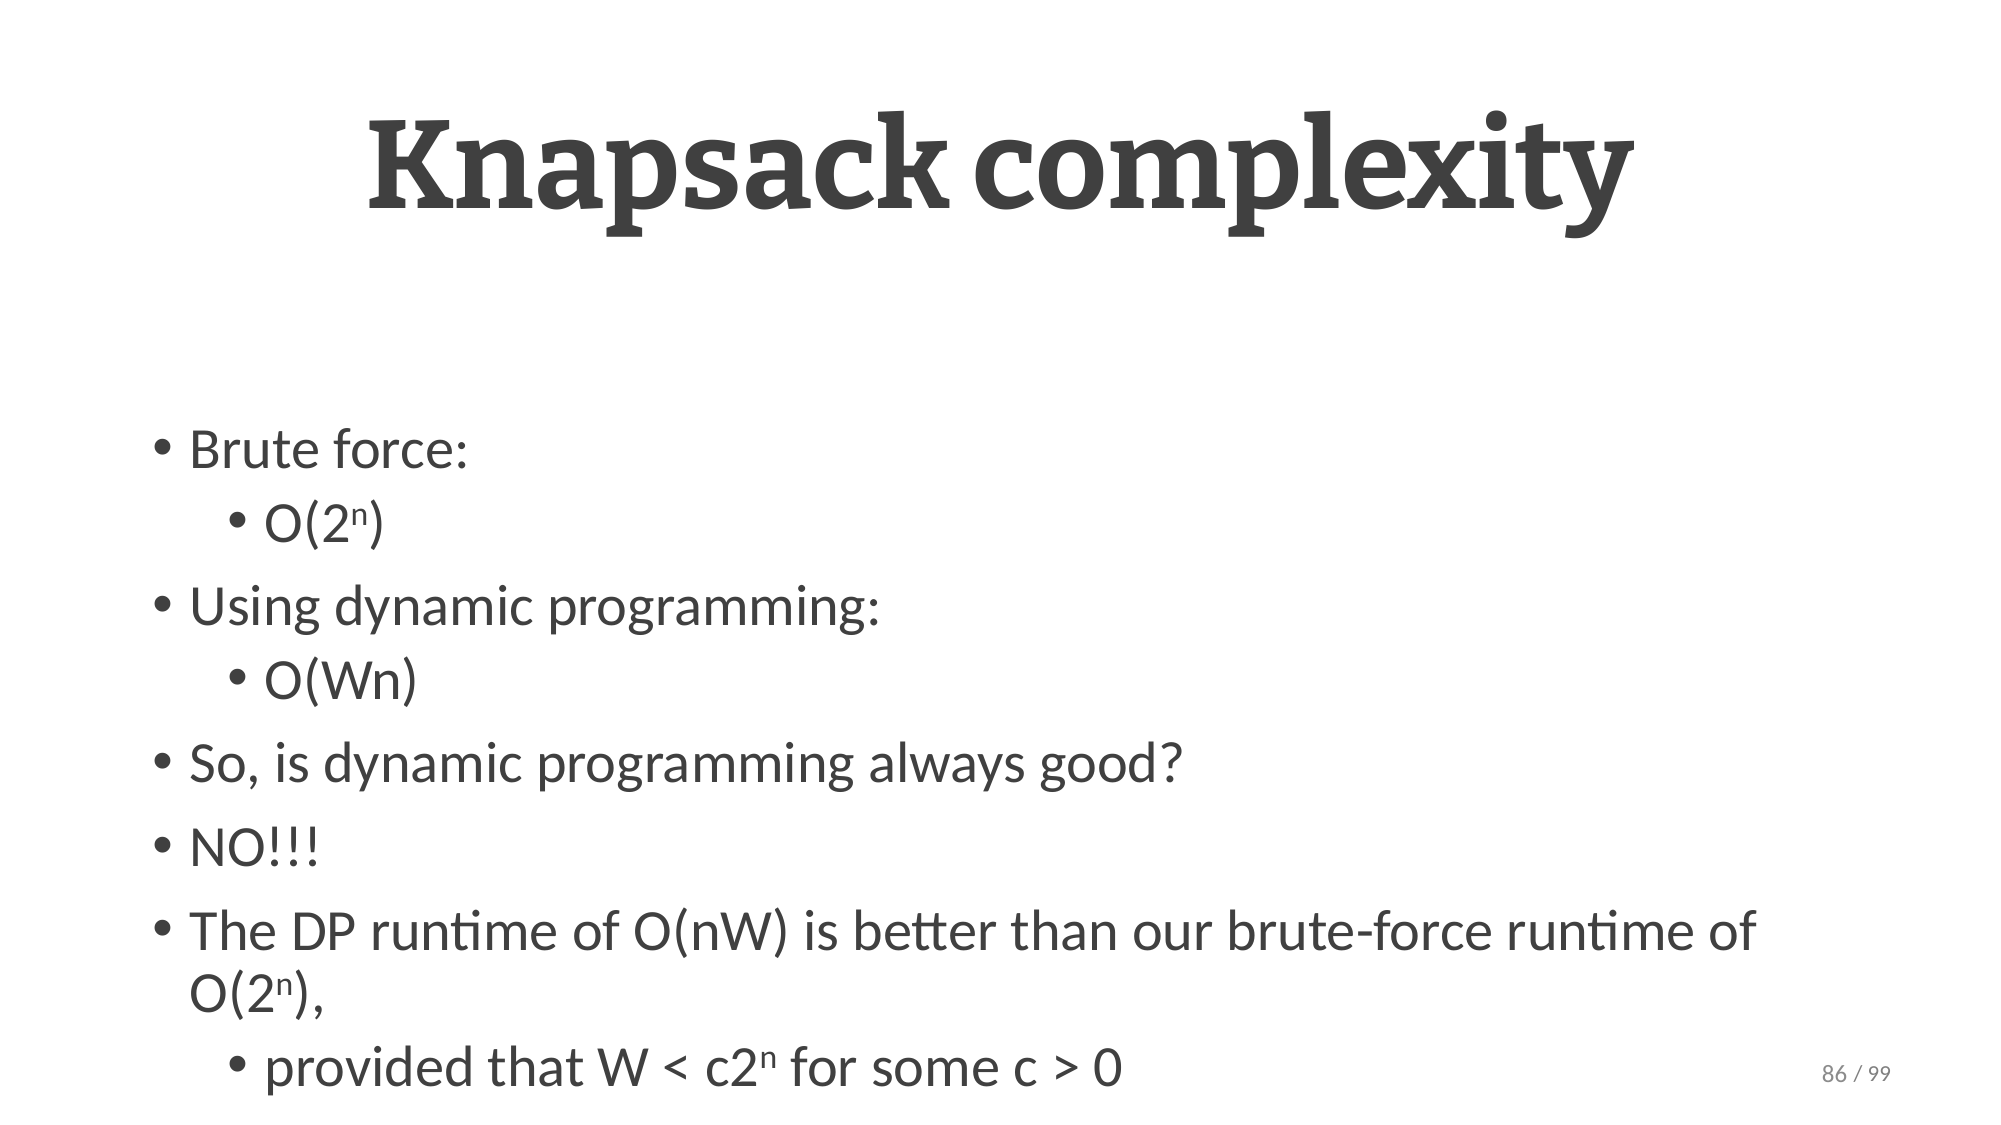

# Knapsack complexity
Brute force:
O(2n)
Using dynamic programming:
O(Wn)
So, is dynamic programming always good?
NO!!!
The DP runtime of O(nW) is better than our brute-force runtime of O(2n),
provided that W < c2n for some c > 0
86